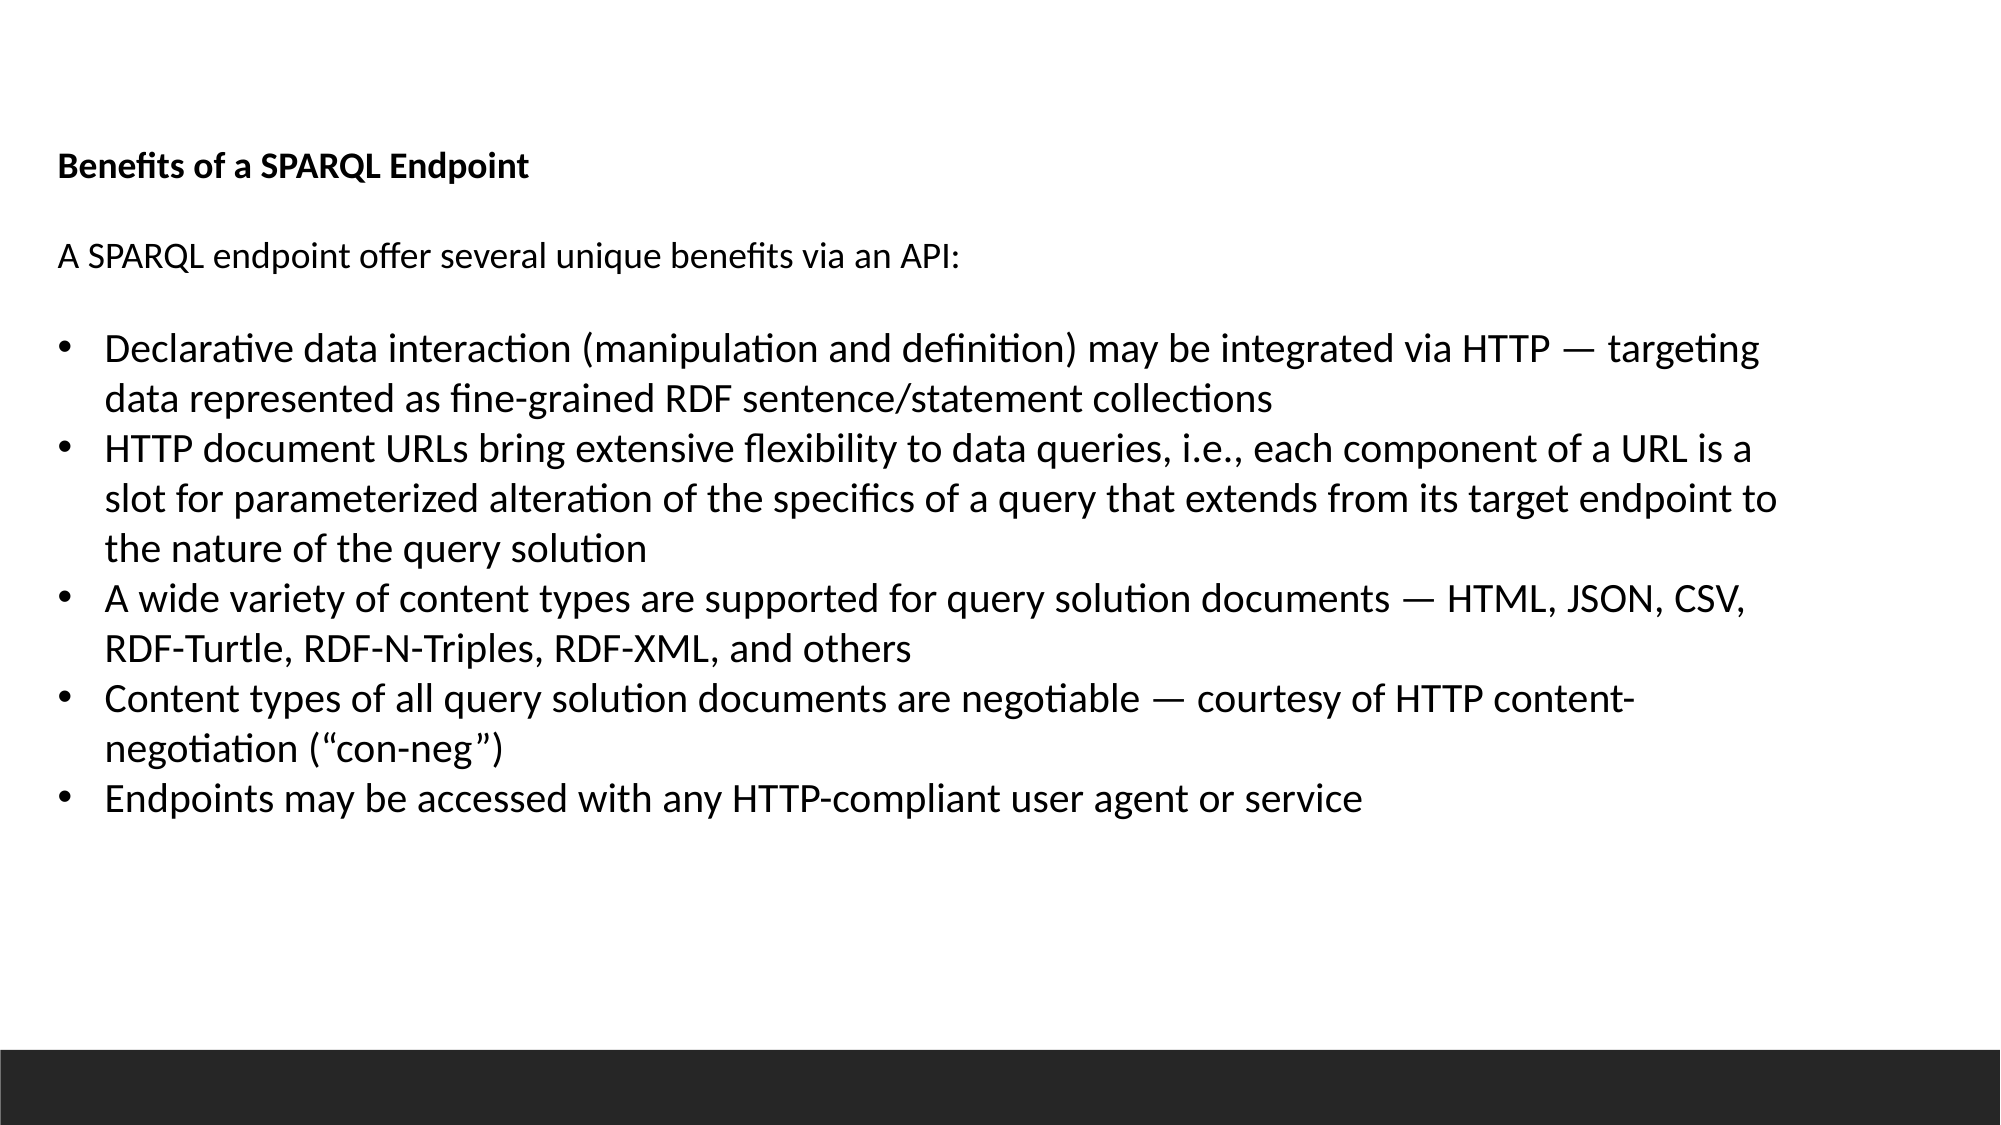

Benefits of a SPARQL Endpoint

A SPARQL endpoint offer several unique benefits via an API:

Declarative data interaction (manipulation and definition) may be integrated via HTTP — targeting data represented as fine-grained RDF sentence/statement collections
HTTP document URLs bring extensive flexibility to data queries, i.e., each component of a URL is a slot for parameterized alteration of the specifics of a query that extends from its target endpoint to the nature of the query solution
A wide variety of content types are supported for query solution documents — HTML, JSON, CSV, RDF-Turtle, RDF-N-Triples, RDF-XML, and others
Content types of all query solution documents are negotiable — courtesy of HTTP content-negotiation (“con-neg”)
Endpoints may be accessed with any HTTP-compliant user agent or service